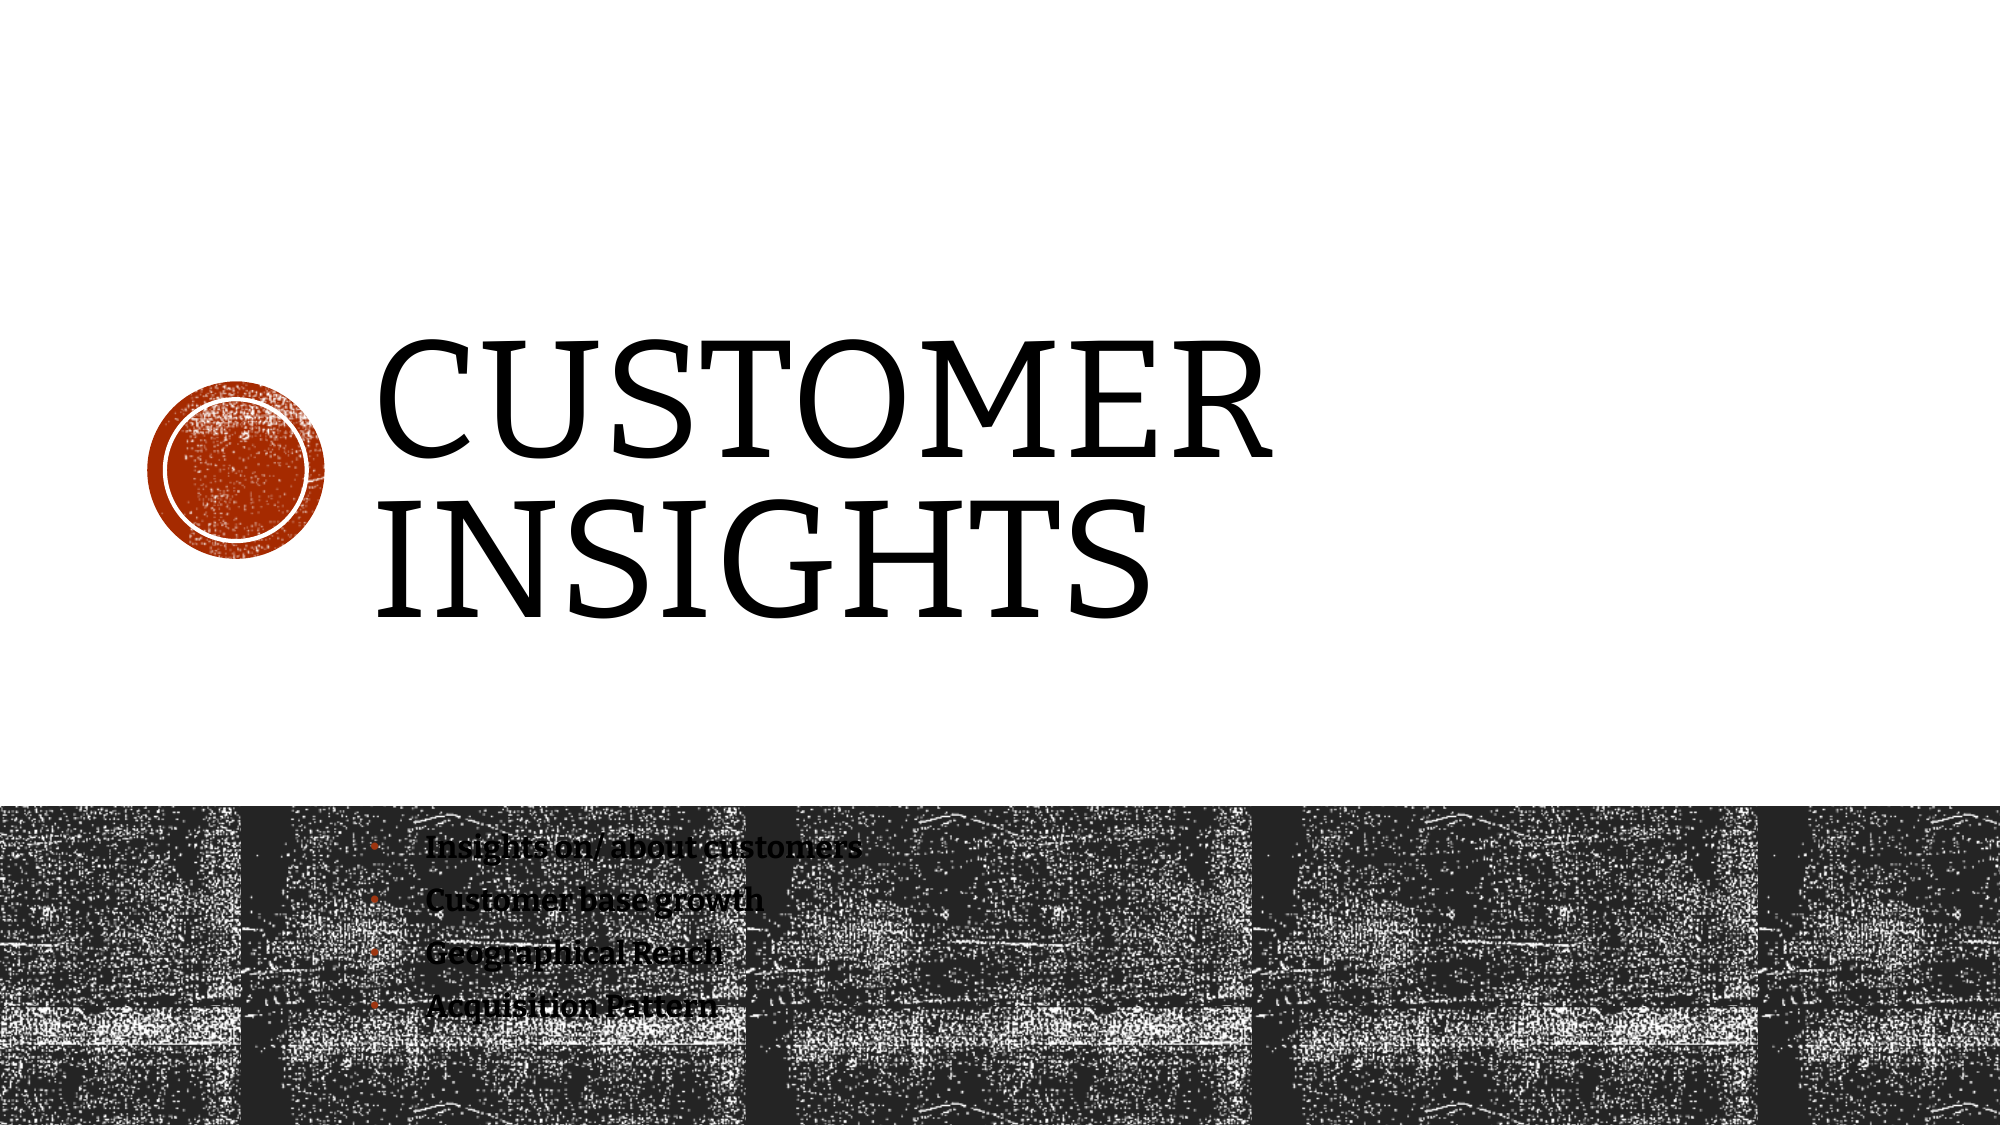

# Customer Insights
Insights on/ about customers
Customer base growth
Geographical Reach
Acquisition Pattern